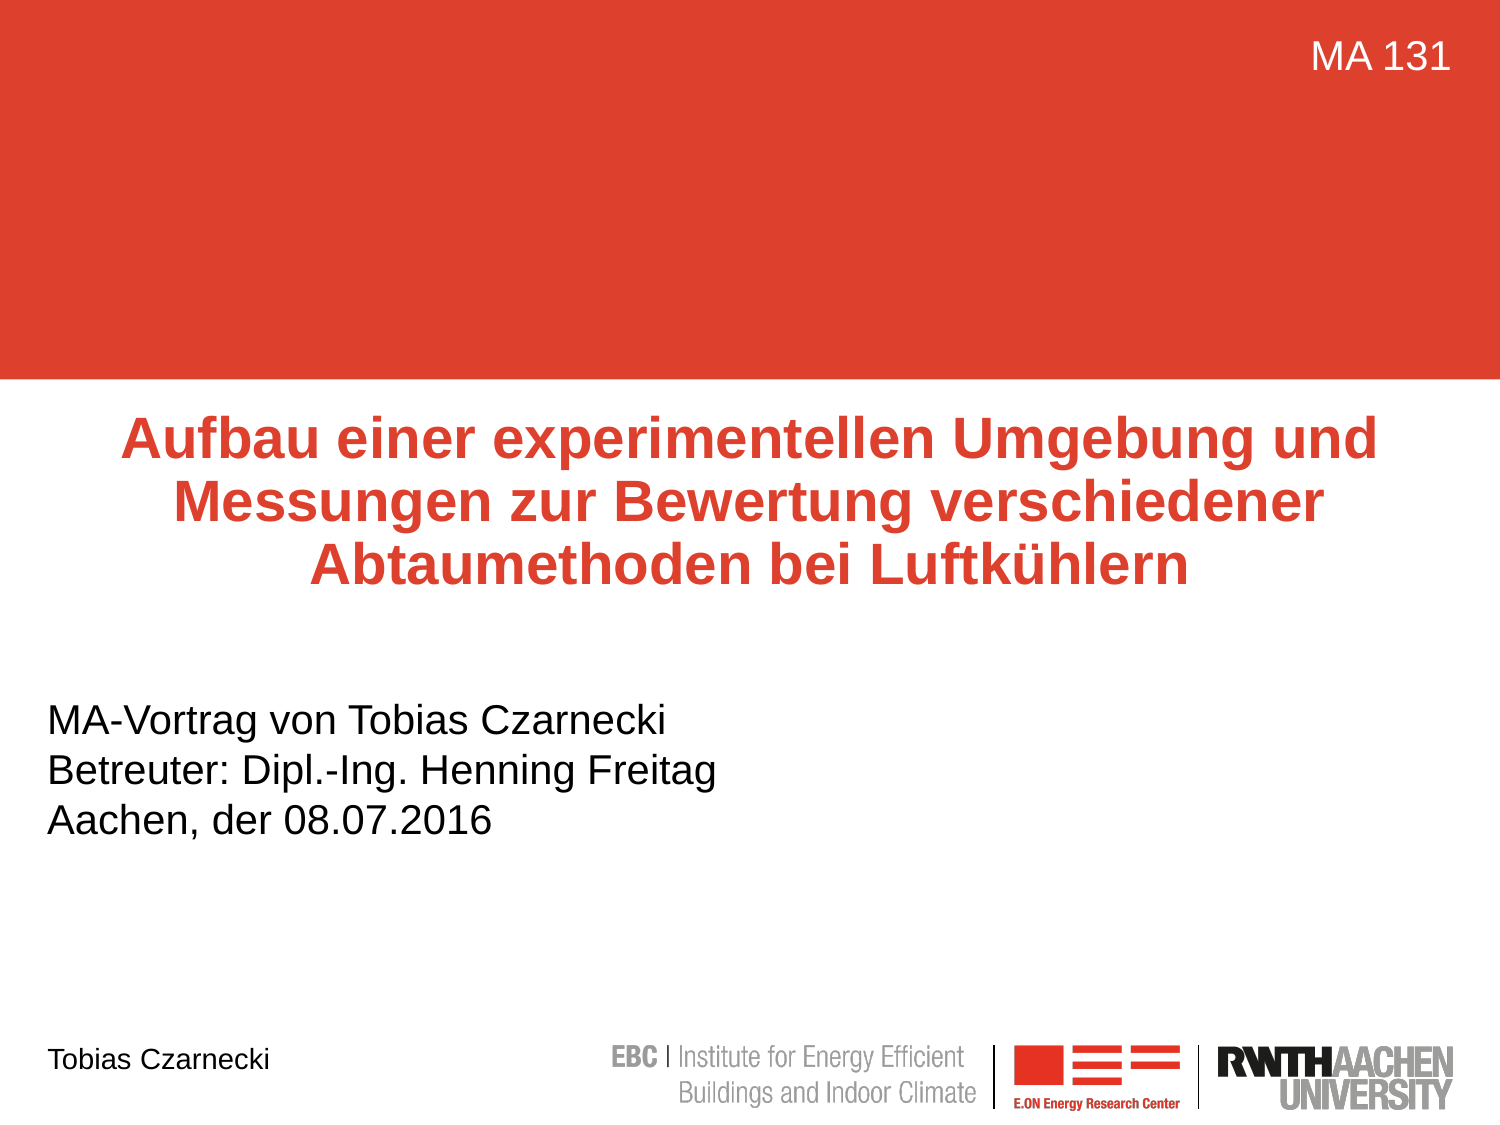

MA 131
# Aufbau einer experimentellen Umgebung und Messungen zur Bewertung verschiedener Abtaumethoden bei Luftkühlern

MA-Vortrag von Tobias Czarnecki
Betreuter: Dipl.-Ing. Henning Freitag
Aachen, der 08.07.2016
Tobias Czarnecki